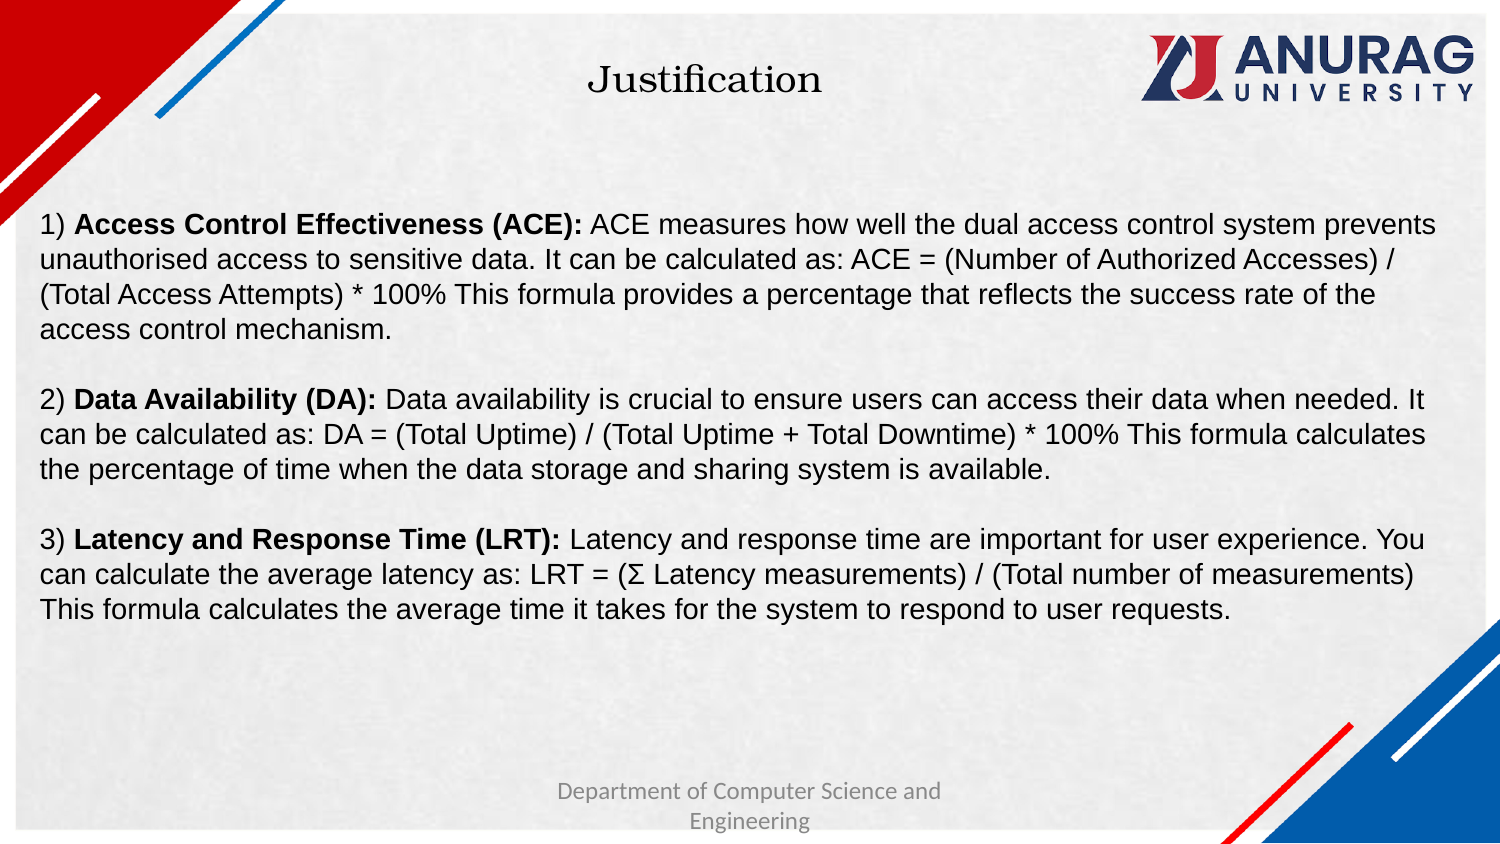

# Justification
1) Access Control Effectiveness (ACE): ACE measures how well the dual access control system prevents unauthorised access to sensitive data. It can be calculated as: ACE = (Number of Authorized Accesses) / (Total Access Attempts) * 100% This formula provides a percentage that reflects the success rate of the access control mechanism.

2) Data Availability (DA): Data availability is crucial to ensure users can access their data when needed. It can be calculated as: DA = (Total Uptime) / (Total Uptime + Total Downtime) * 100% This formula calculates the percentage of time when the data storage and sharing system is available.

3) Latency and Response Time (LRT): Latency and response time are important for user experience. You can calculate the average latency as: LRT = (Σ Latency measurements) / (Total number of measurements) This formula calculates the average time it takes for the system to respond to user requests.
Department of Computer Science and Engineering
20